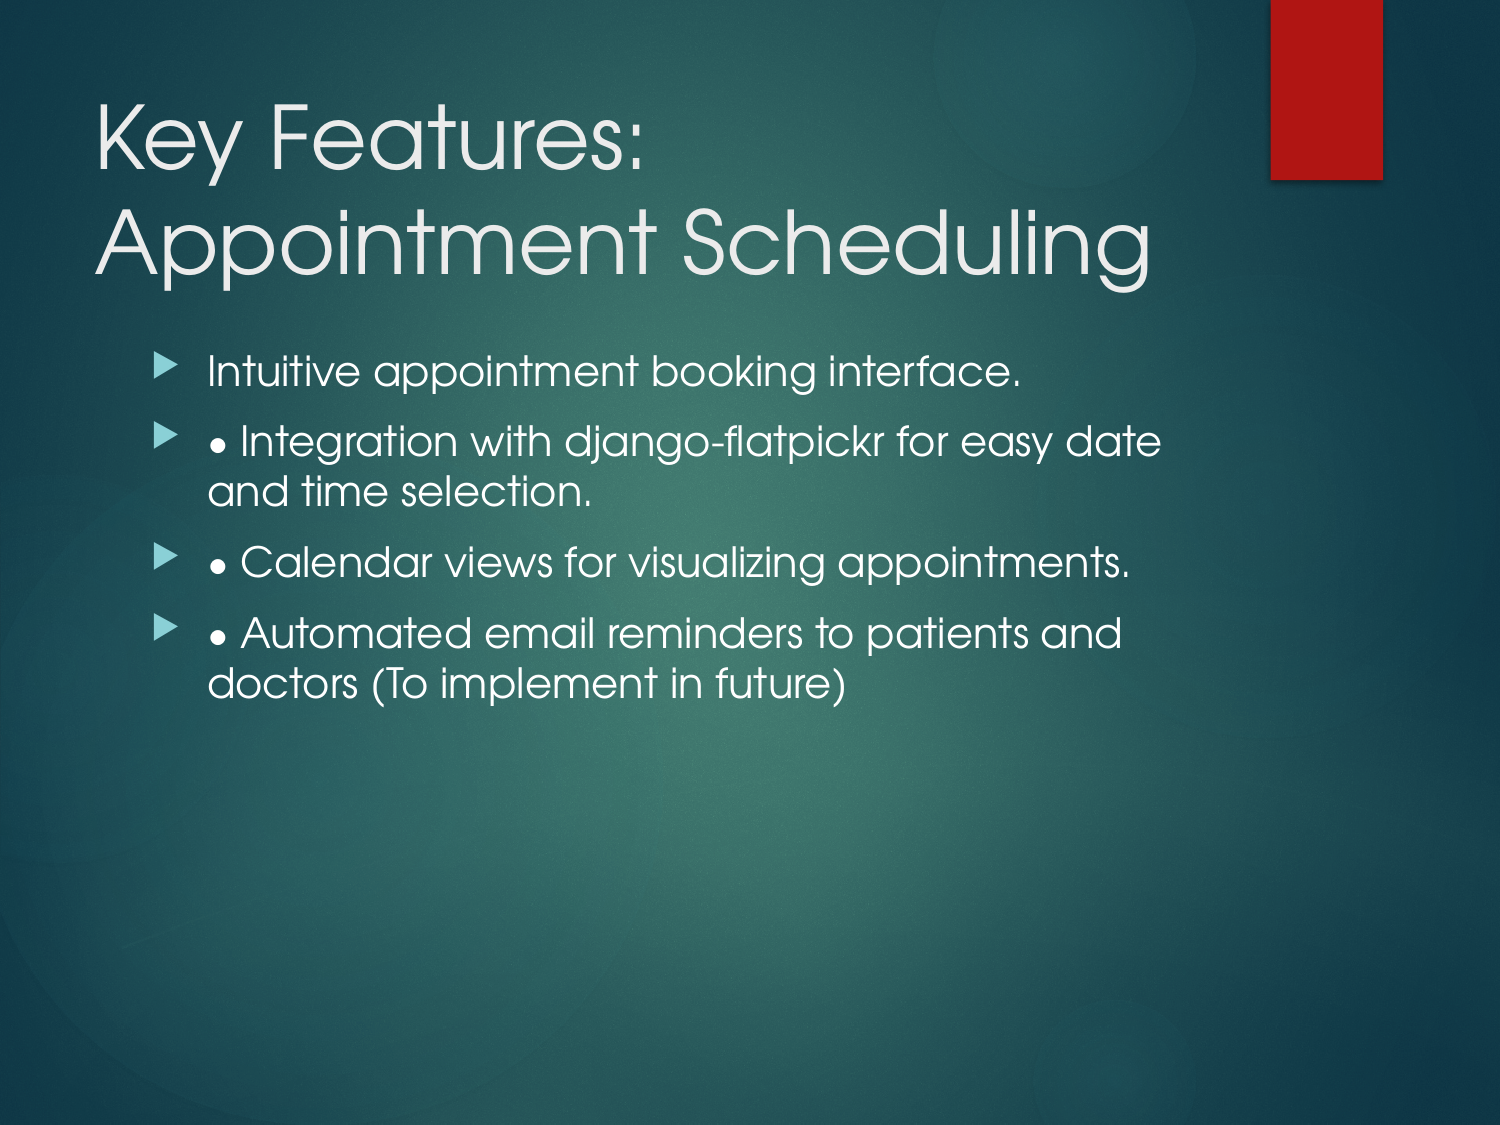

# Key Features: Appointment Scheduling
Intuitive appointment booking interface.
• Integration with django-flatpickr for easy date and time selection.
• Calendar views for visualizing appointments.
• Automated email reminders to patients and doctors (To implement in future)